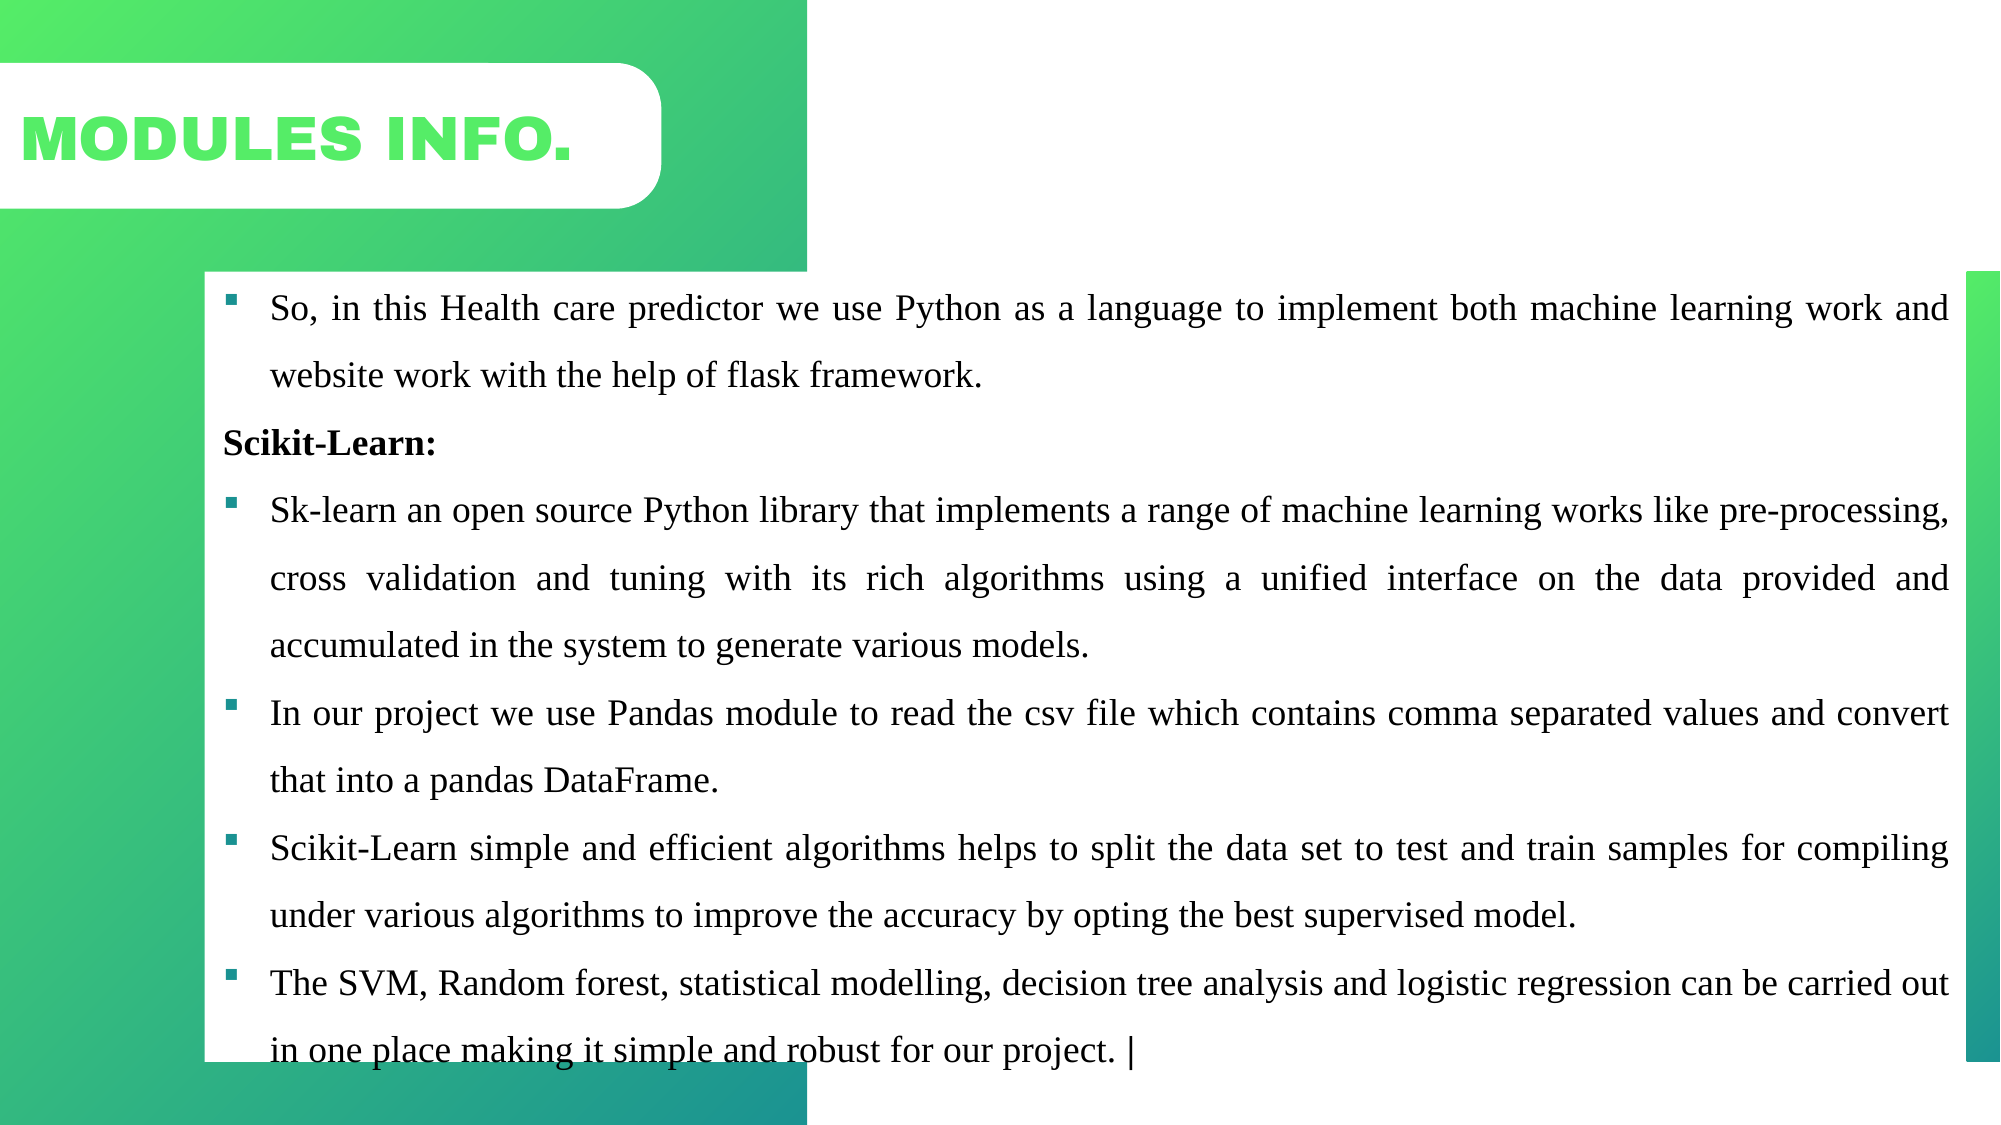

MODULES INFO.
So, in this Health care predictor we use Python as a language to implement both machine learning work and website work with the help of flask framework.
Scikit-Learn:
Sk-learn an open source Python library that implements a range of machine learning works like pre-processing, cross validation and tuning with its rich algorithms using a unified interface on the data provided and accumulated in the system to generate various models.
In our project we use Pandas module to read the csv file which contains comma separated values and convert that into a pandas DataFrame.
Scikit-Learn simple and efficient algorithms helps to split the data set to test and train samples for compiling under various algorithms to improve the accuracy by opting the best supervised model.
The SVM, Random forest, statistical modelling, decision tree analysis and logistic regression can be carried out in one place making it simple and robust for our project. |